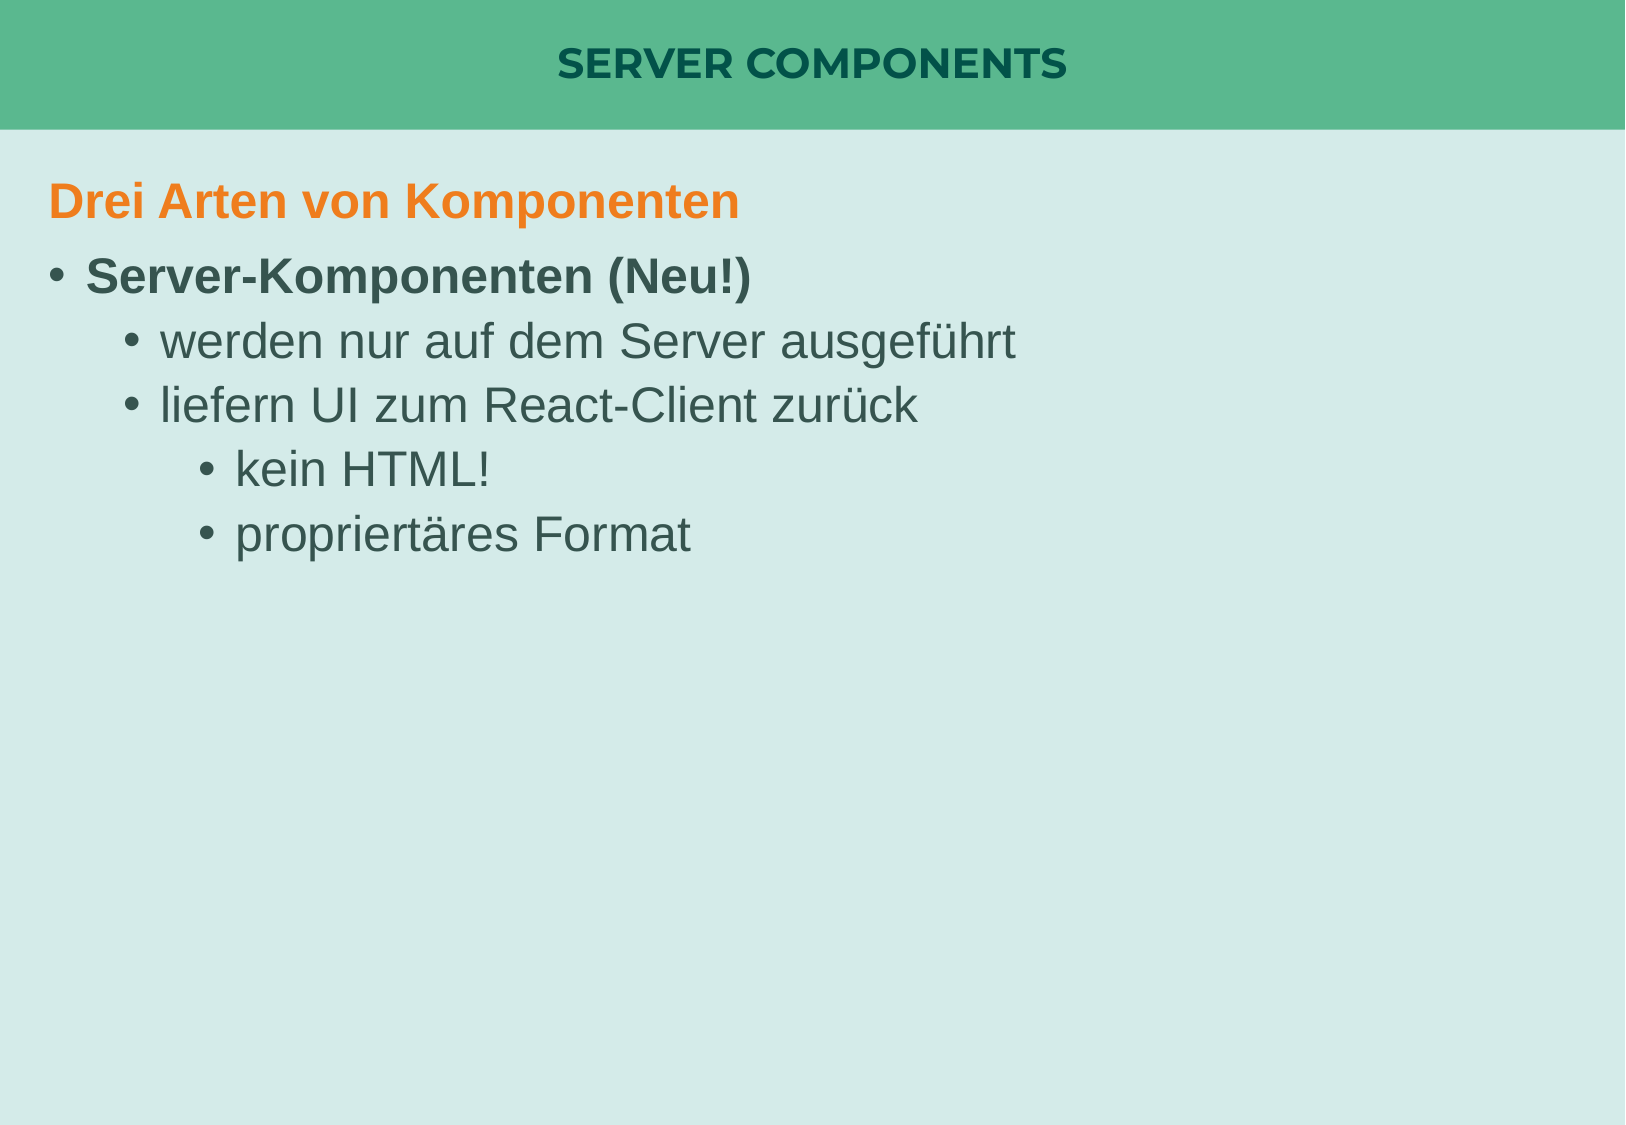

# Server Components
Drei Arten von Komponenten
Server-Komponenten (Neu!)
werden nur auf dem Server ausgeführt
liefern UI zum React-Client zurück
kein HTML!
propriertäres Format